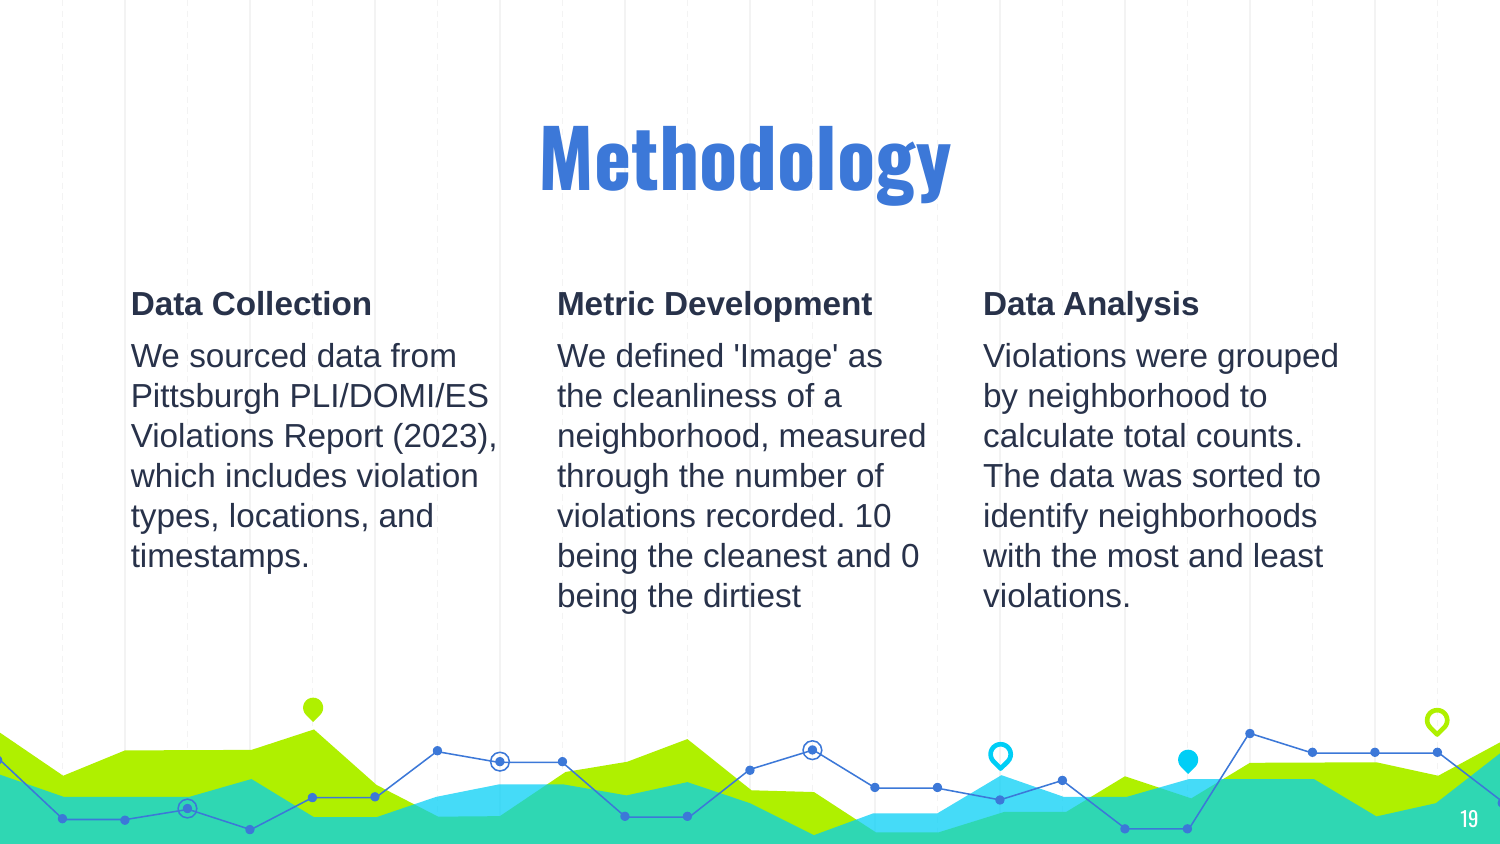

# Methodology
Data Collection
We sourced data from Pittsburgh PLI/DOMI/ES Violations Report (2023), which includes violation types, locations, and timestamps.
Metric Development
We defined 'Image' as the cleanliness of a neighborhood, measured through the number of violations recorded. 10 being the cleanest and 0 being the dirtiest
Data Analysis
Violations were grouped by neighborhood to calculate total counts. The data was sorted to identify neighborhoods with the most and least violations.
19